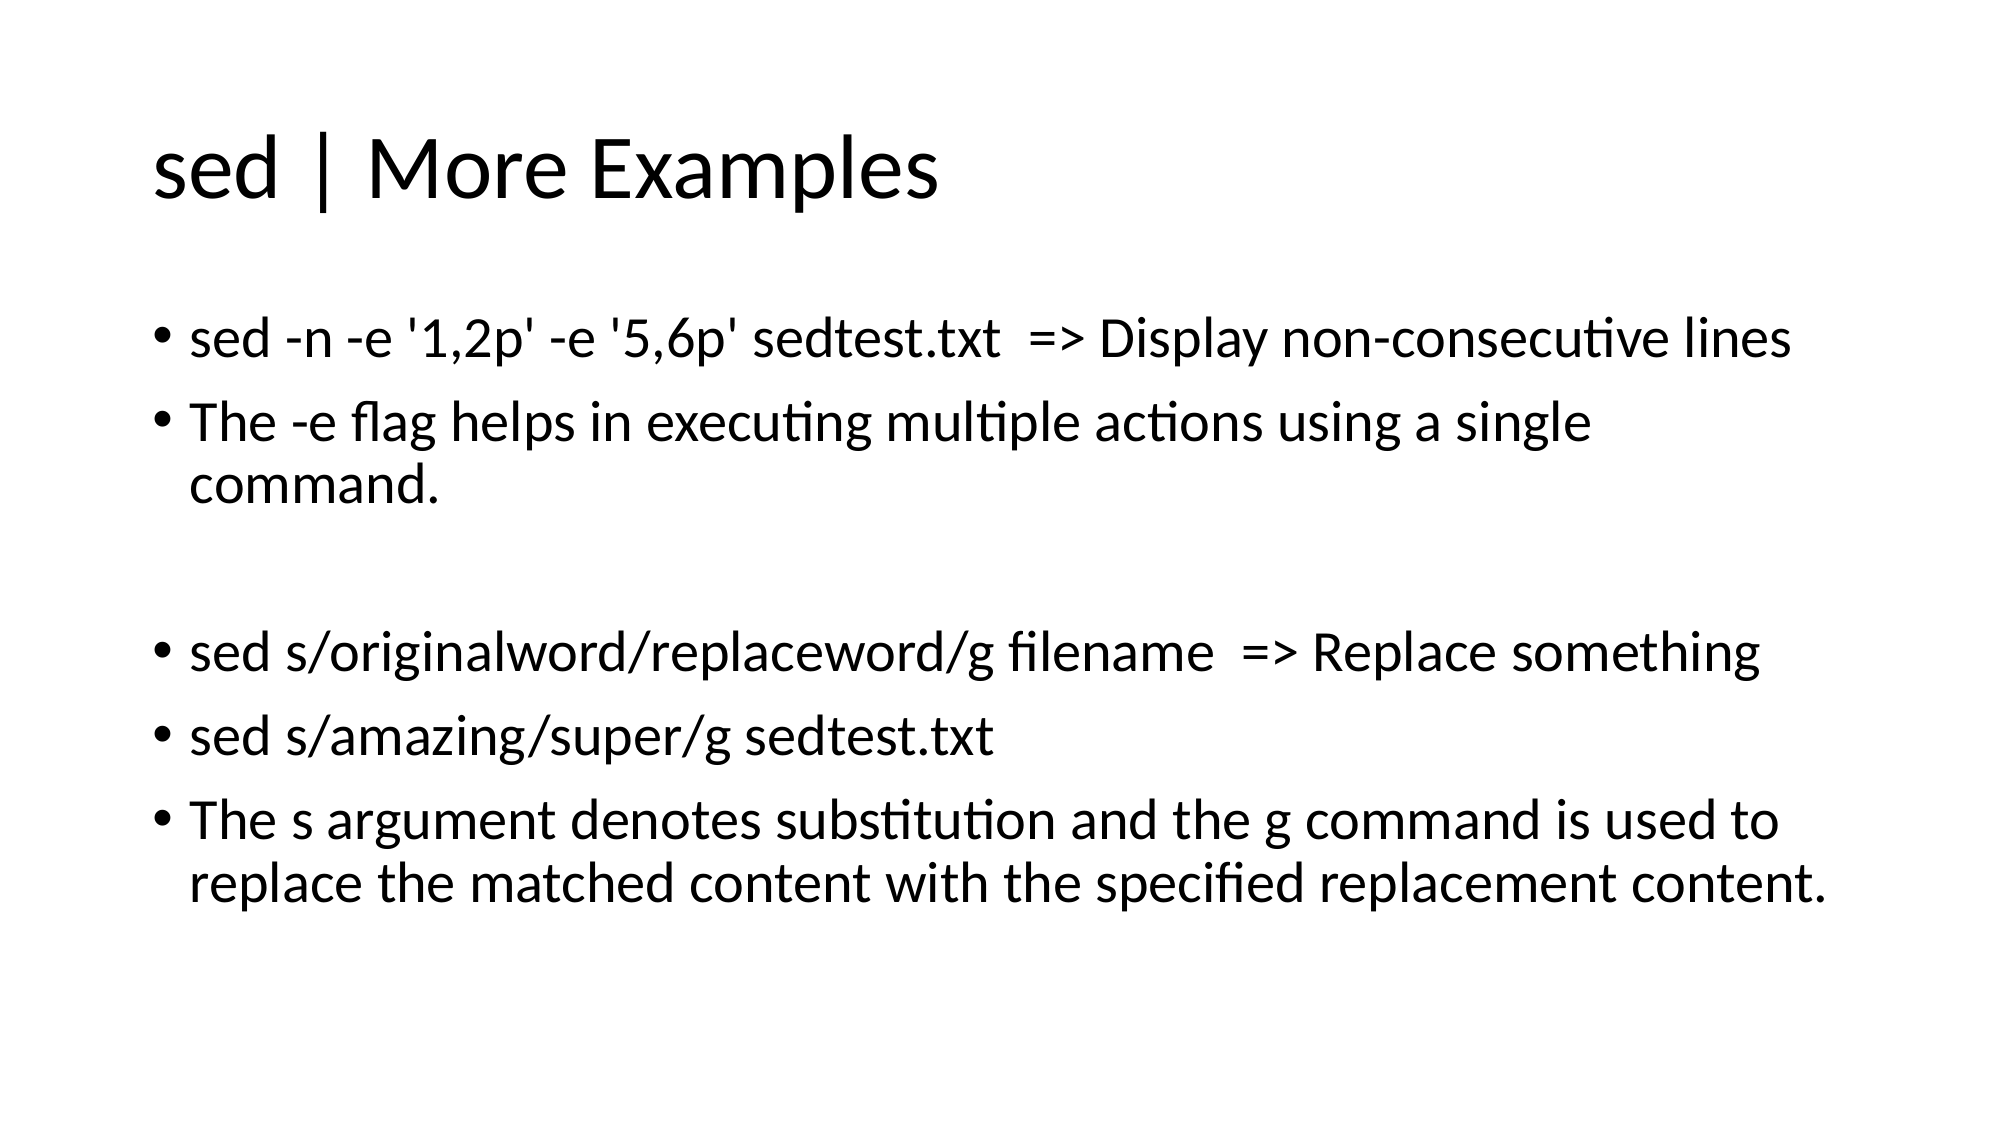

# sed | More Examples
sed -n -e '1,2p' -e '5,6p' sedtest.txt  => Display non-consecutive lines
The -e flag helps in executing multiple actions using a single command.

sed s/originalword/replaceword/g filename  => Replace something
sed s/amazing/super/g sedtest.txt
The s argument denotes substitution and the g command is used to replace the matched content with the specified replacement content.